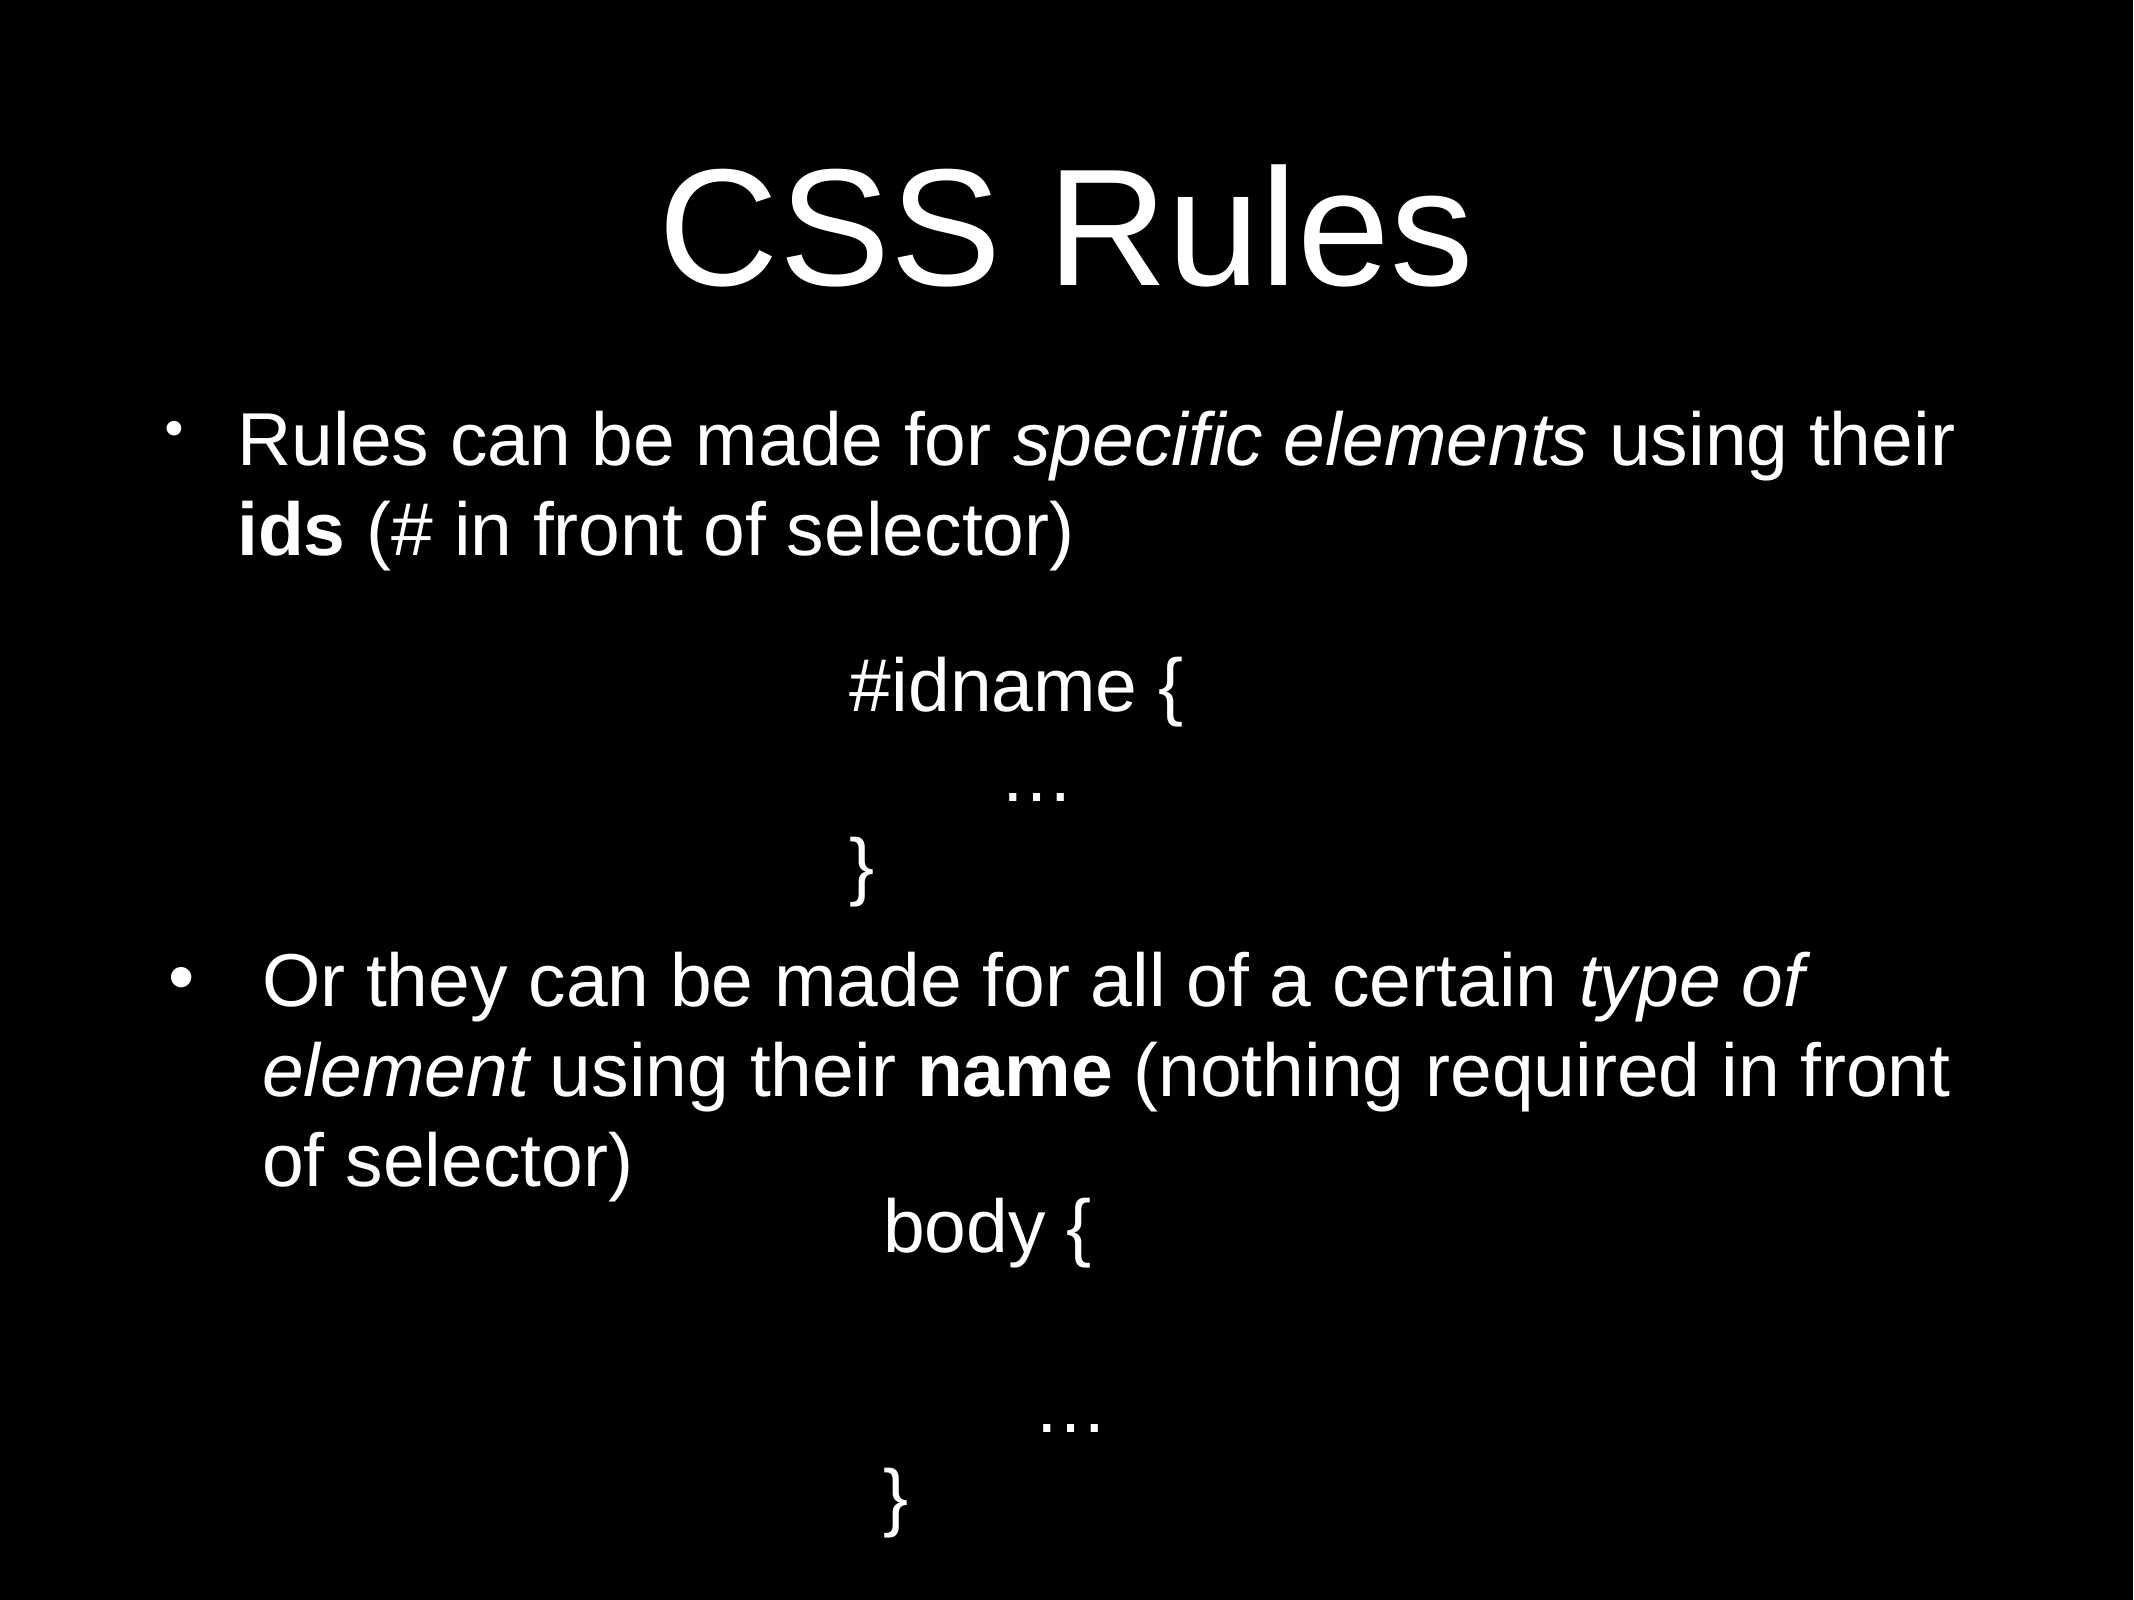

# CSS Rules
Rules can be made for specific elements using their ids (# in front of selector)
#idname {
	…
}
Or they can be made for all of a certain type of element using their name (nothing required in front of selector)

body {
	…
}